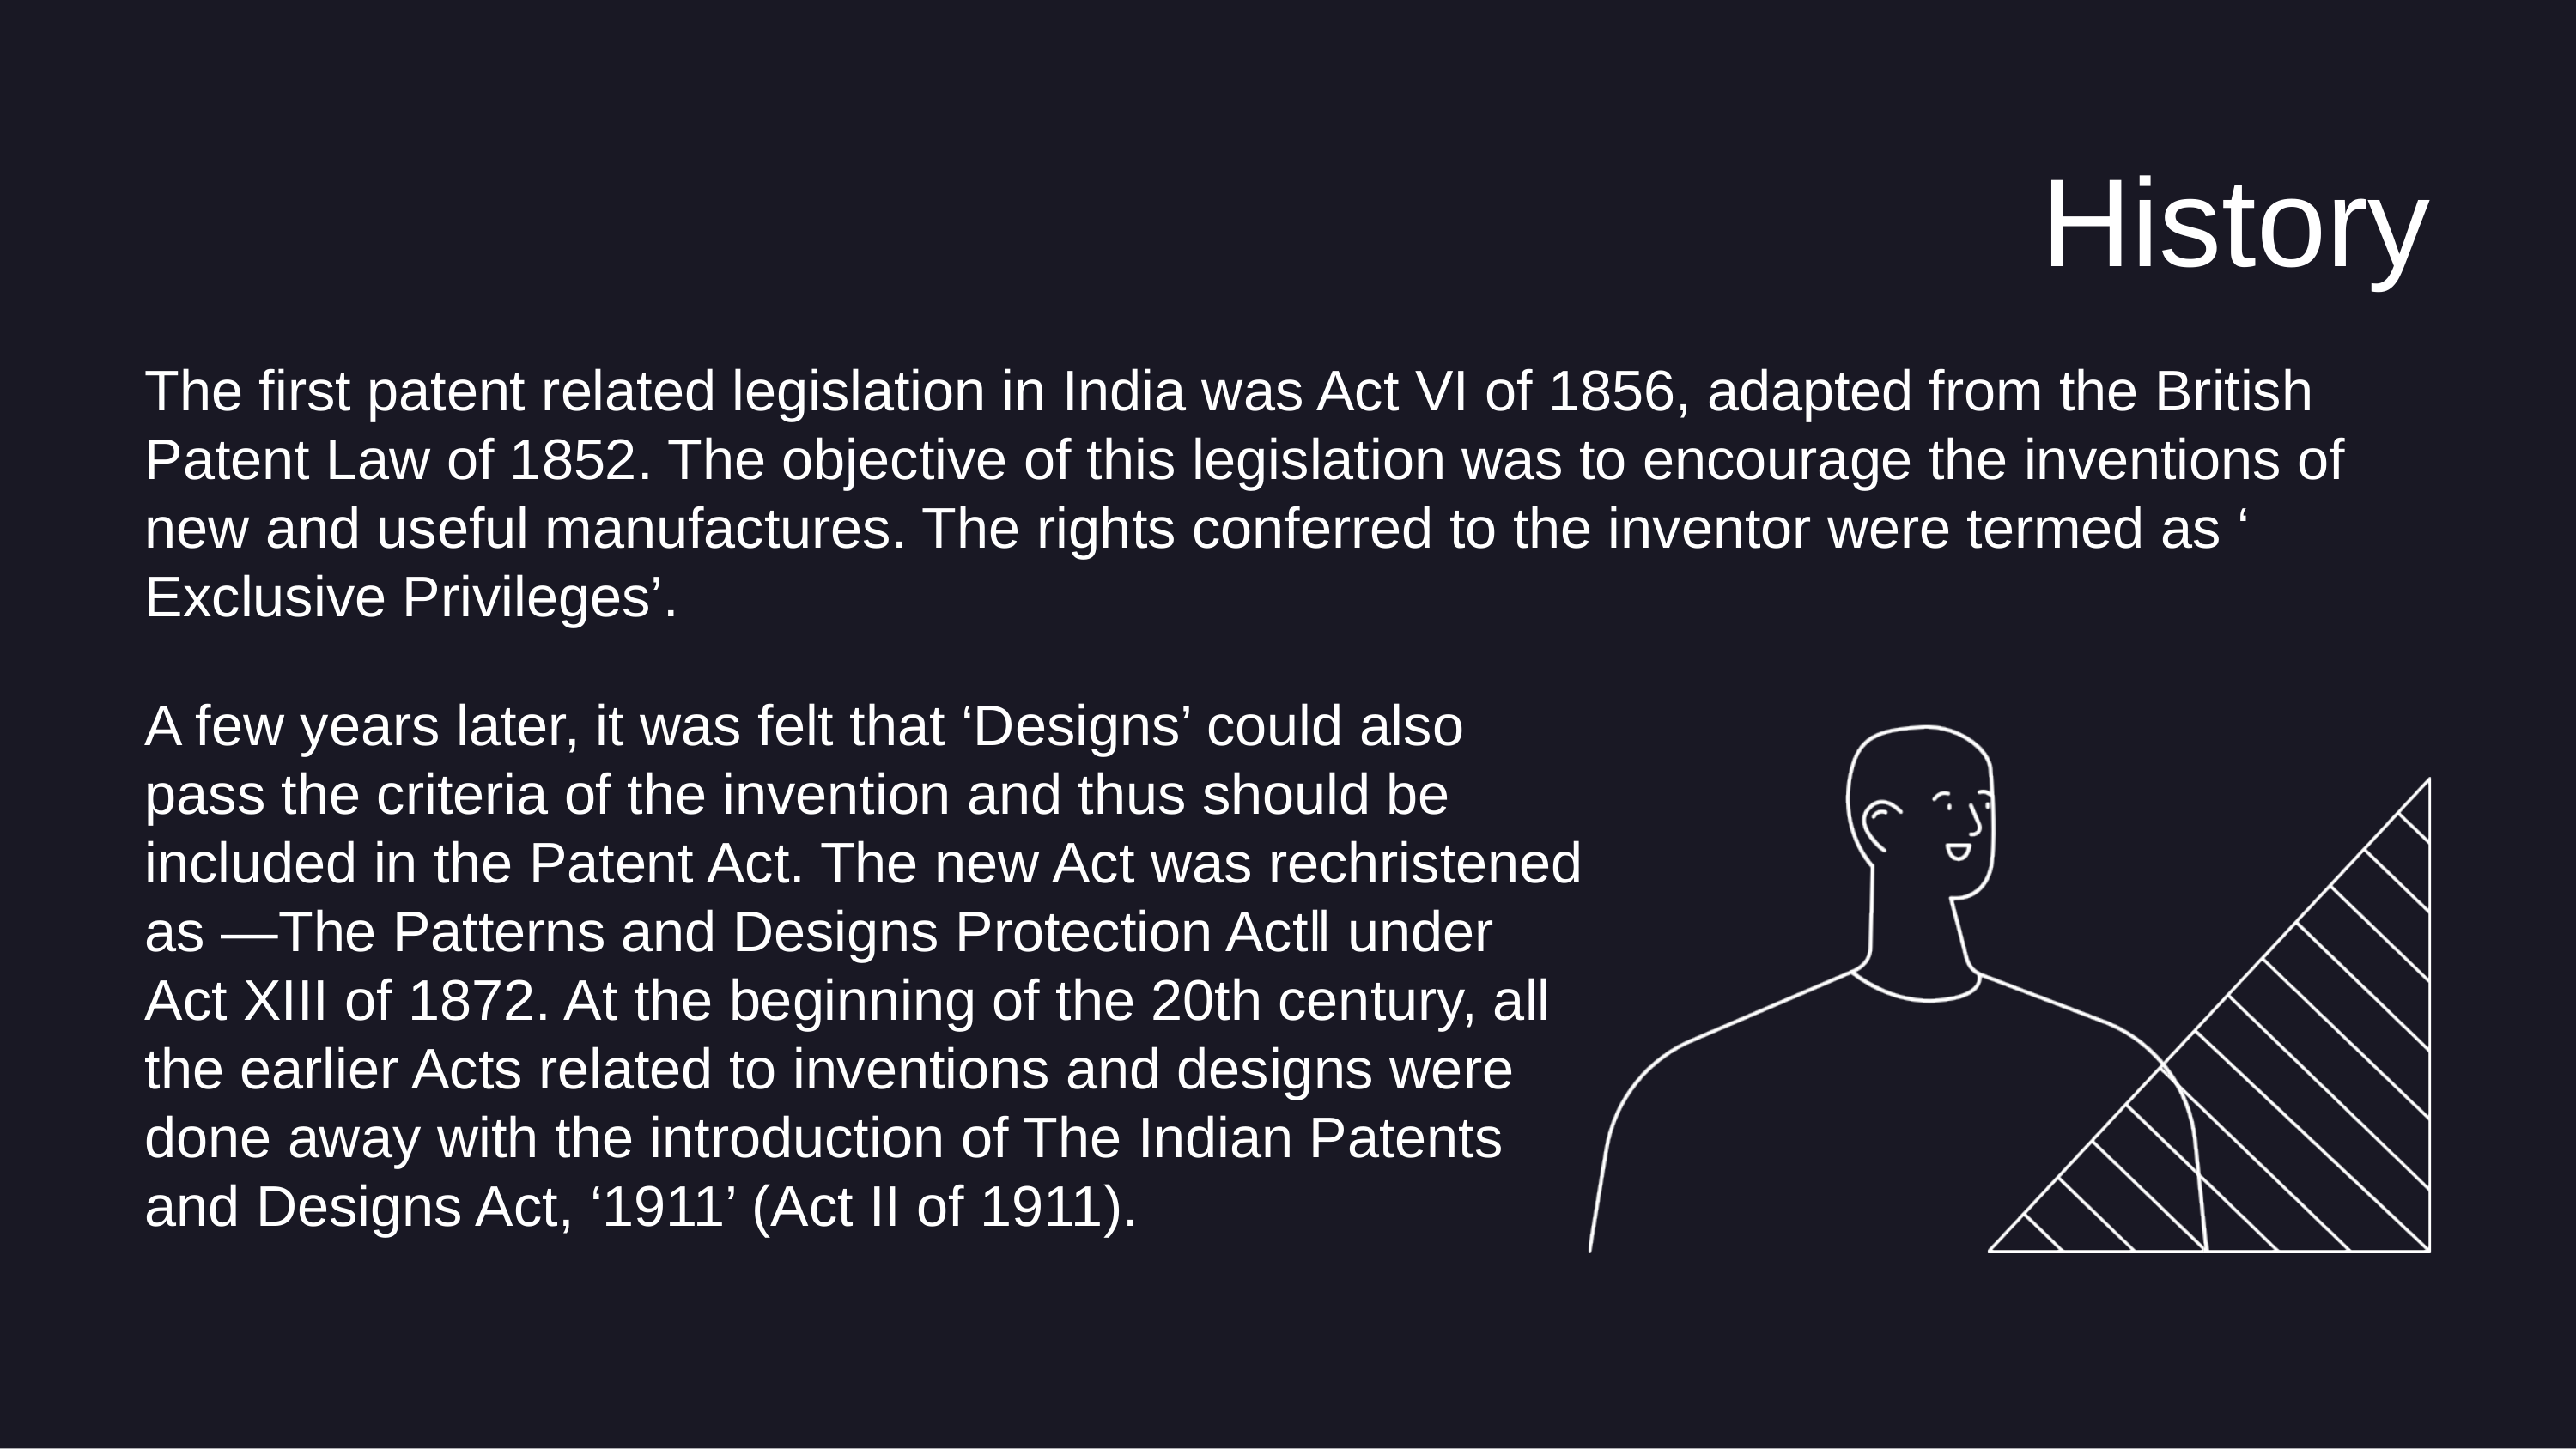

History
The first patent related legislation in India was Act VI of 1856, adapted from the British Patent Law of 1852. The objective of this legislation was to encourage the inventions of new and useful manufactures. The rights conferred to the inventor were termed as ‘ Exclusive Privileges’.
A few years later, it was felt that ‘Designs’ could also pass the criteria of the invention and thus should be included in the Patent Act. The new Act was rechristened as ―The Patterns and Designs Protection Act‖ under Act XIII of 1872. At the beginning of the 20th century, all the earlier Acts related to inventions and designs were done away with the introduction of The Indian Patents and Designs Act, ‘1911’ (Act II of 1911).